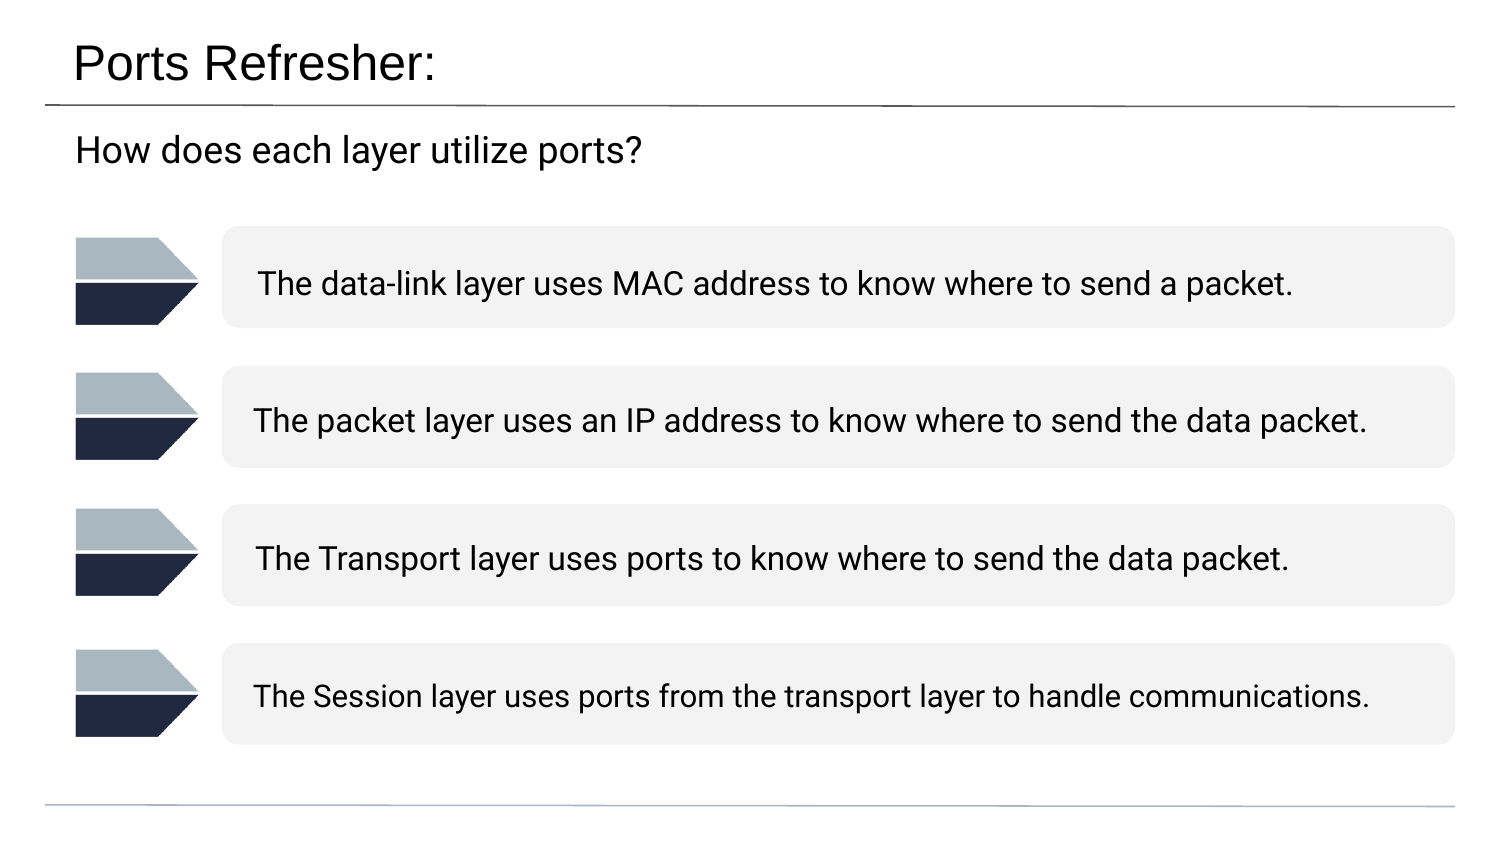

# Ports Refresher:
How does each layer utilize ports?
The data-link layer uses MAC address to know where to send a packet.
The packet layer uses an IP address to know where to send the data packet.
The Transport layer uses ports to know where to send the data packet.
The Session layer uses ports from the transport layer to handle communications.